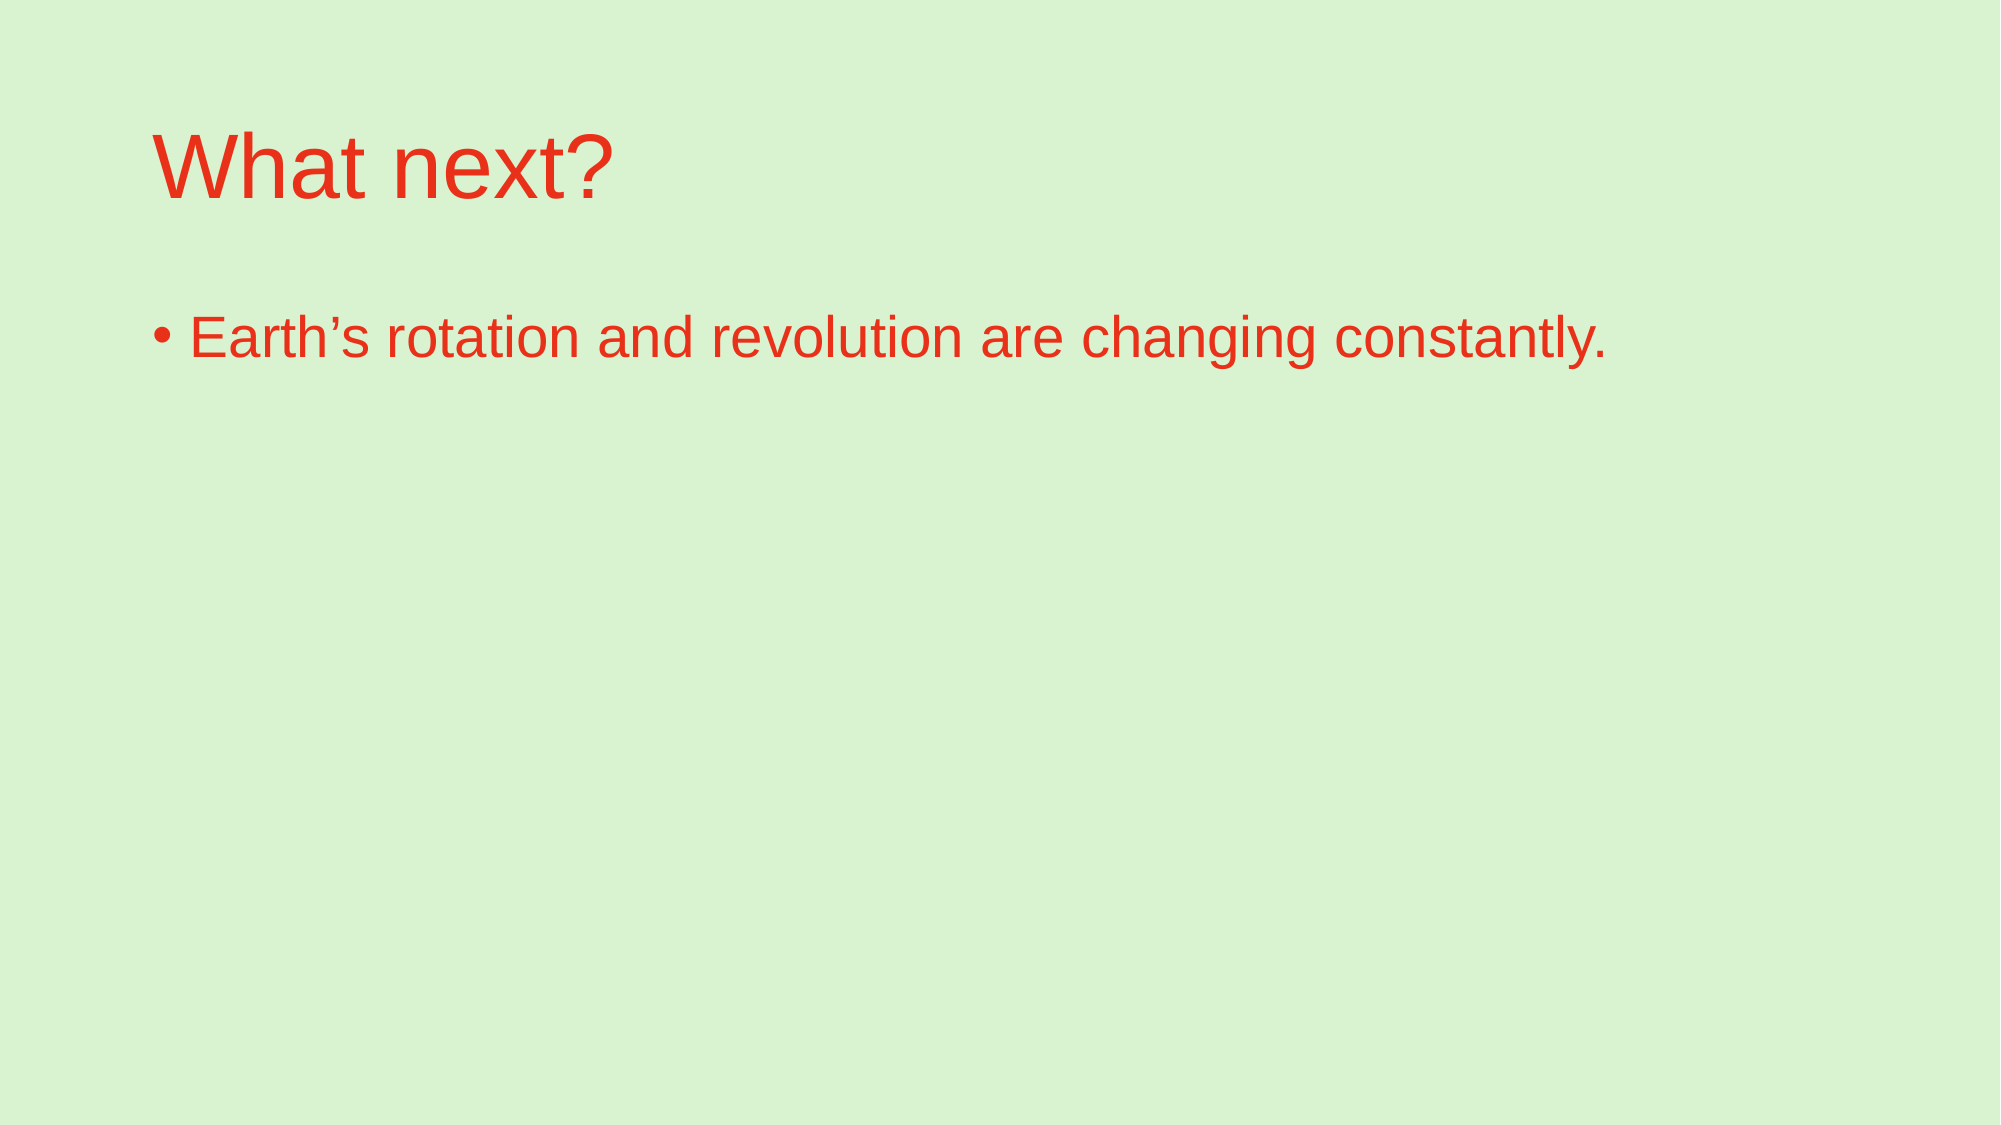

# What next?
Earth’s rotation and revolution are changing constantly.